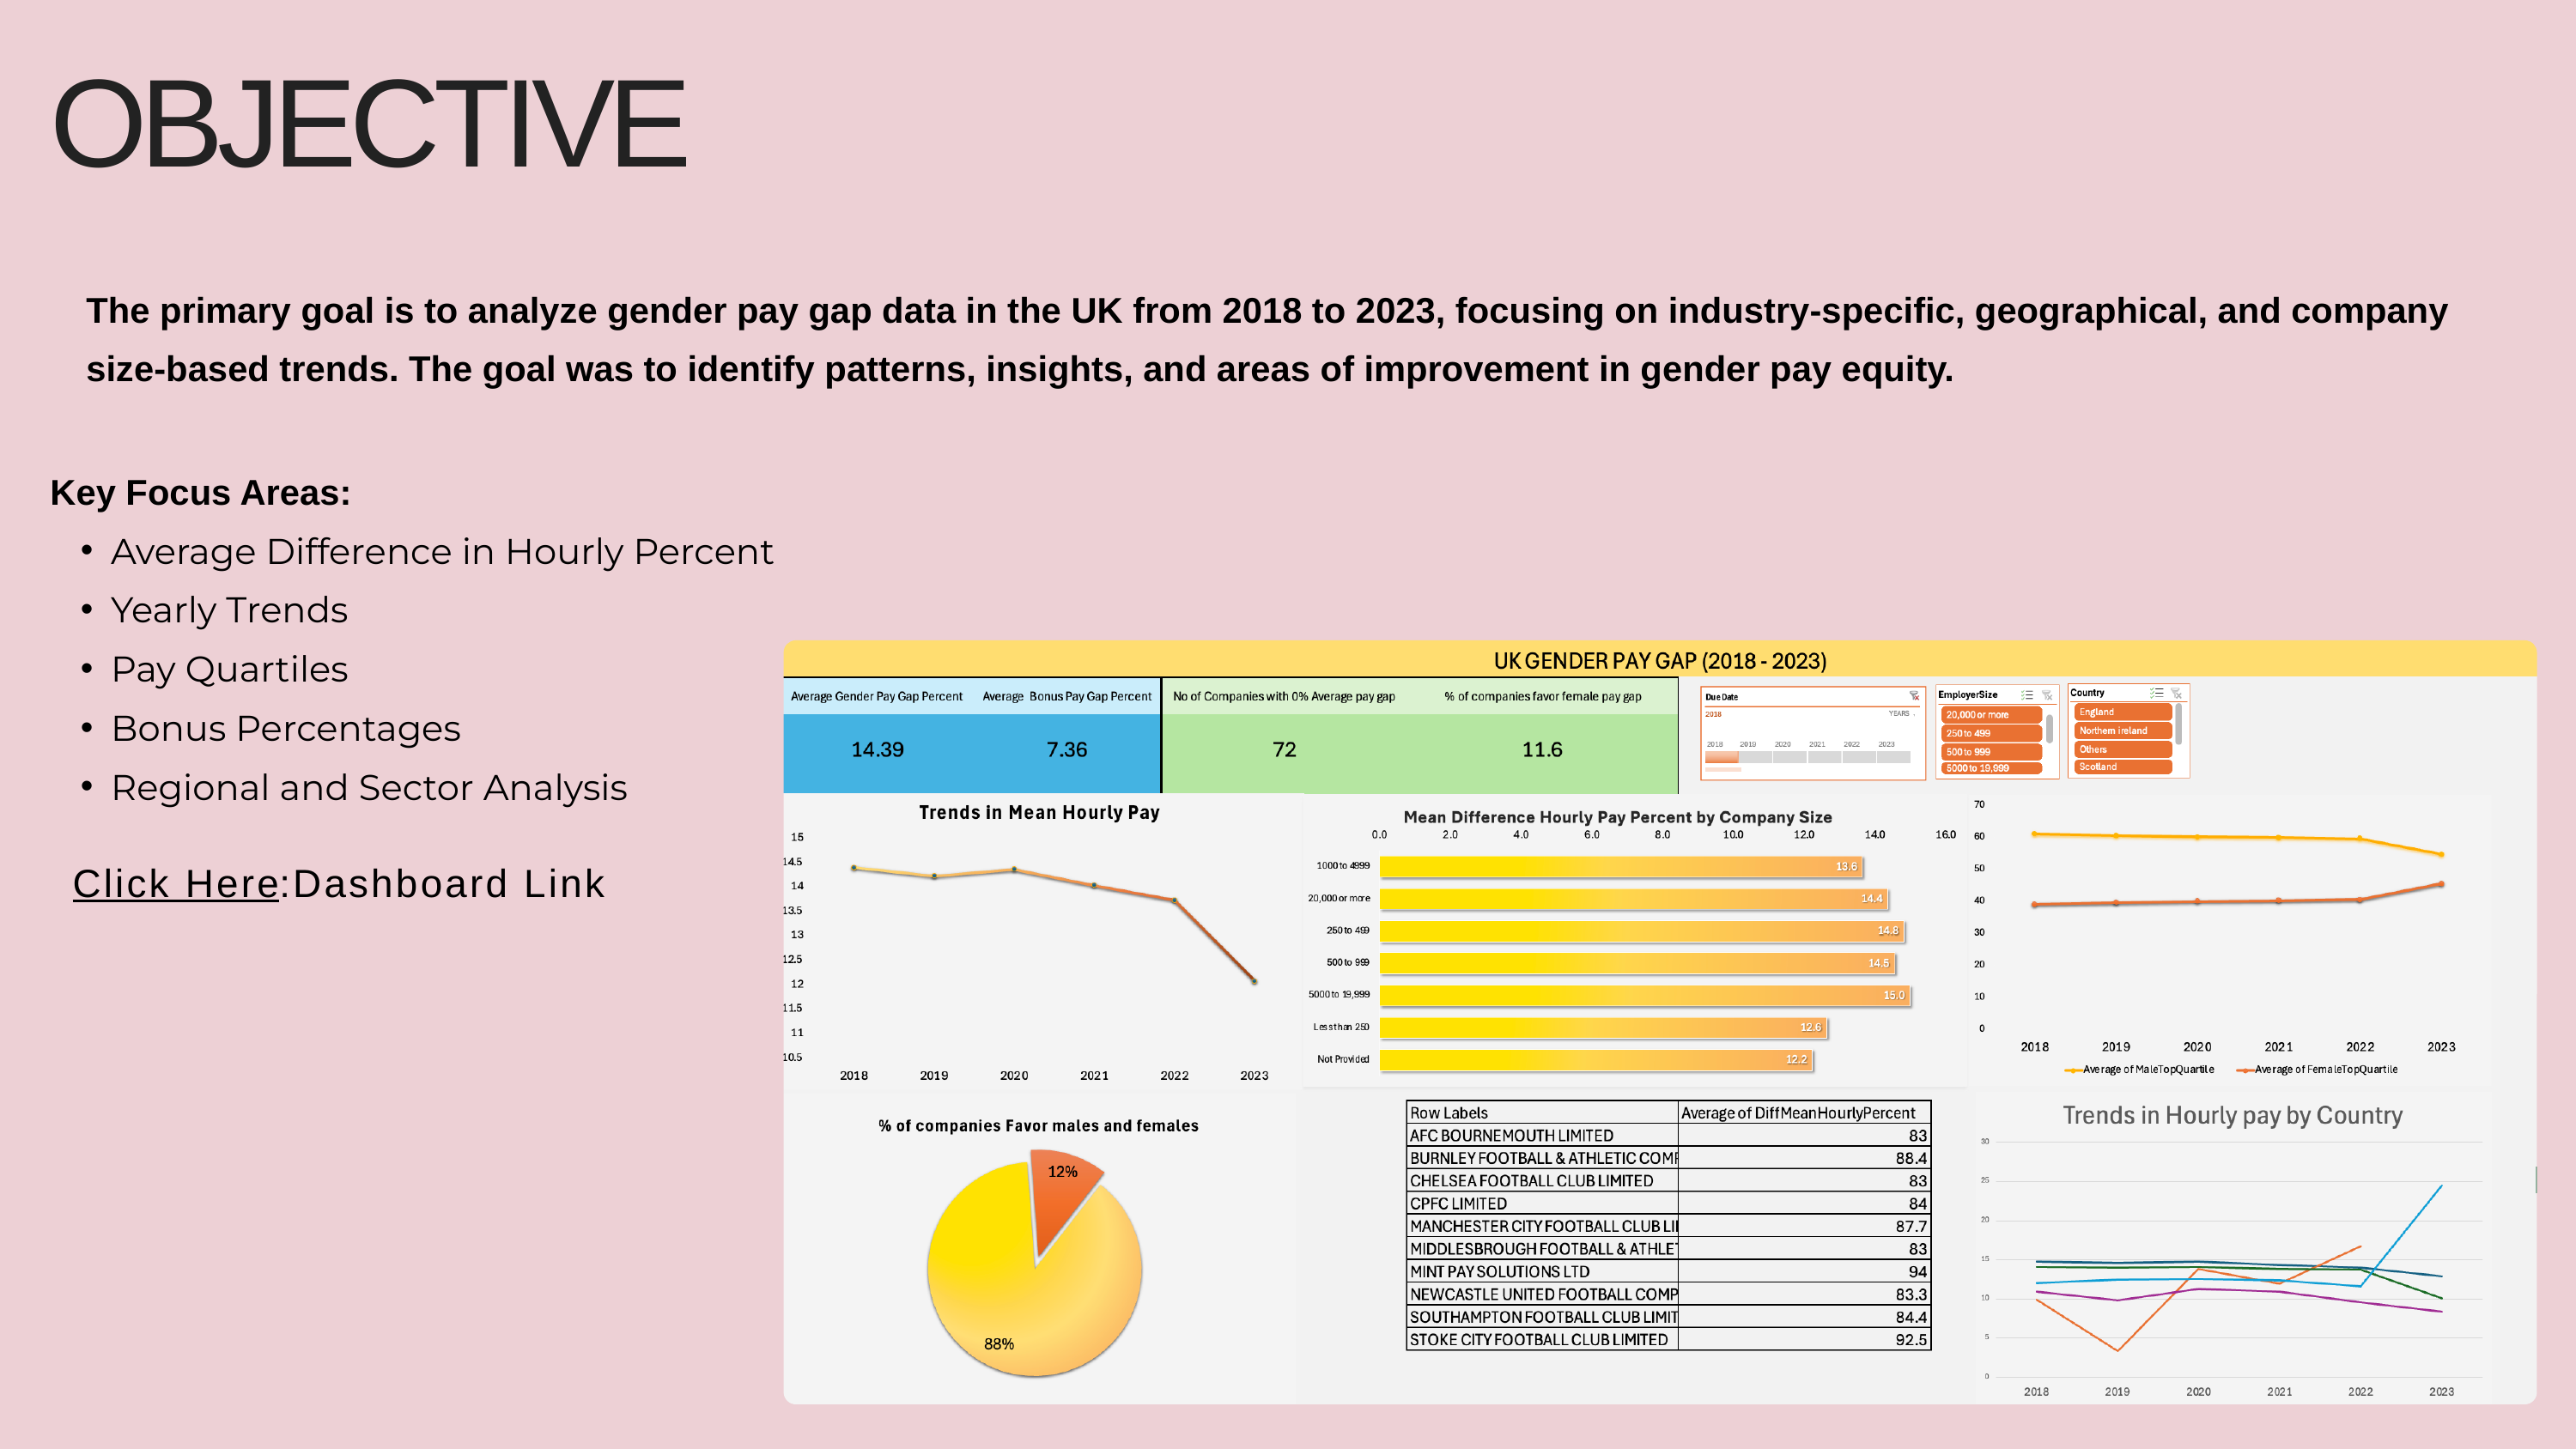

OBJECTIVE

The primary goal is to analyze gender pay gap data in the UK from 2018 to 2023, focusing on industry-specific, geographical, and company size-based trends. The goal was to identify patterns, insights, and areas of improvement in gender pay equity.

Key Focus Areas:
Average Difference in Hourly Percent
Yearly Trends
Pay Quartiles
Bonus Percentages
Regional and Sector Analysis

Click Here:Dashboard Link